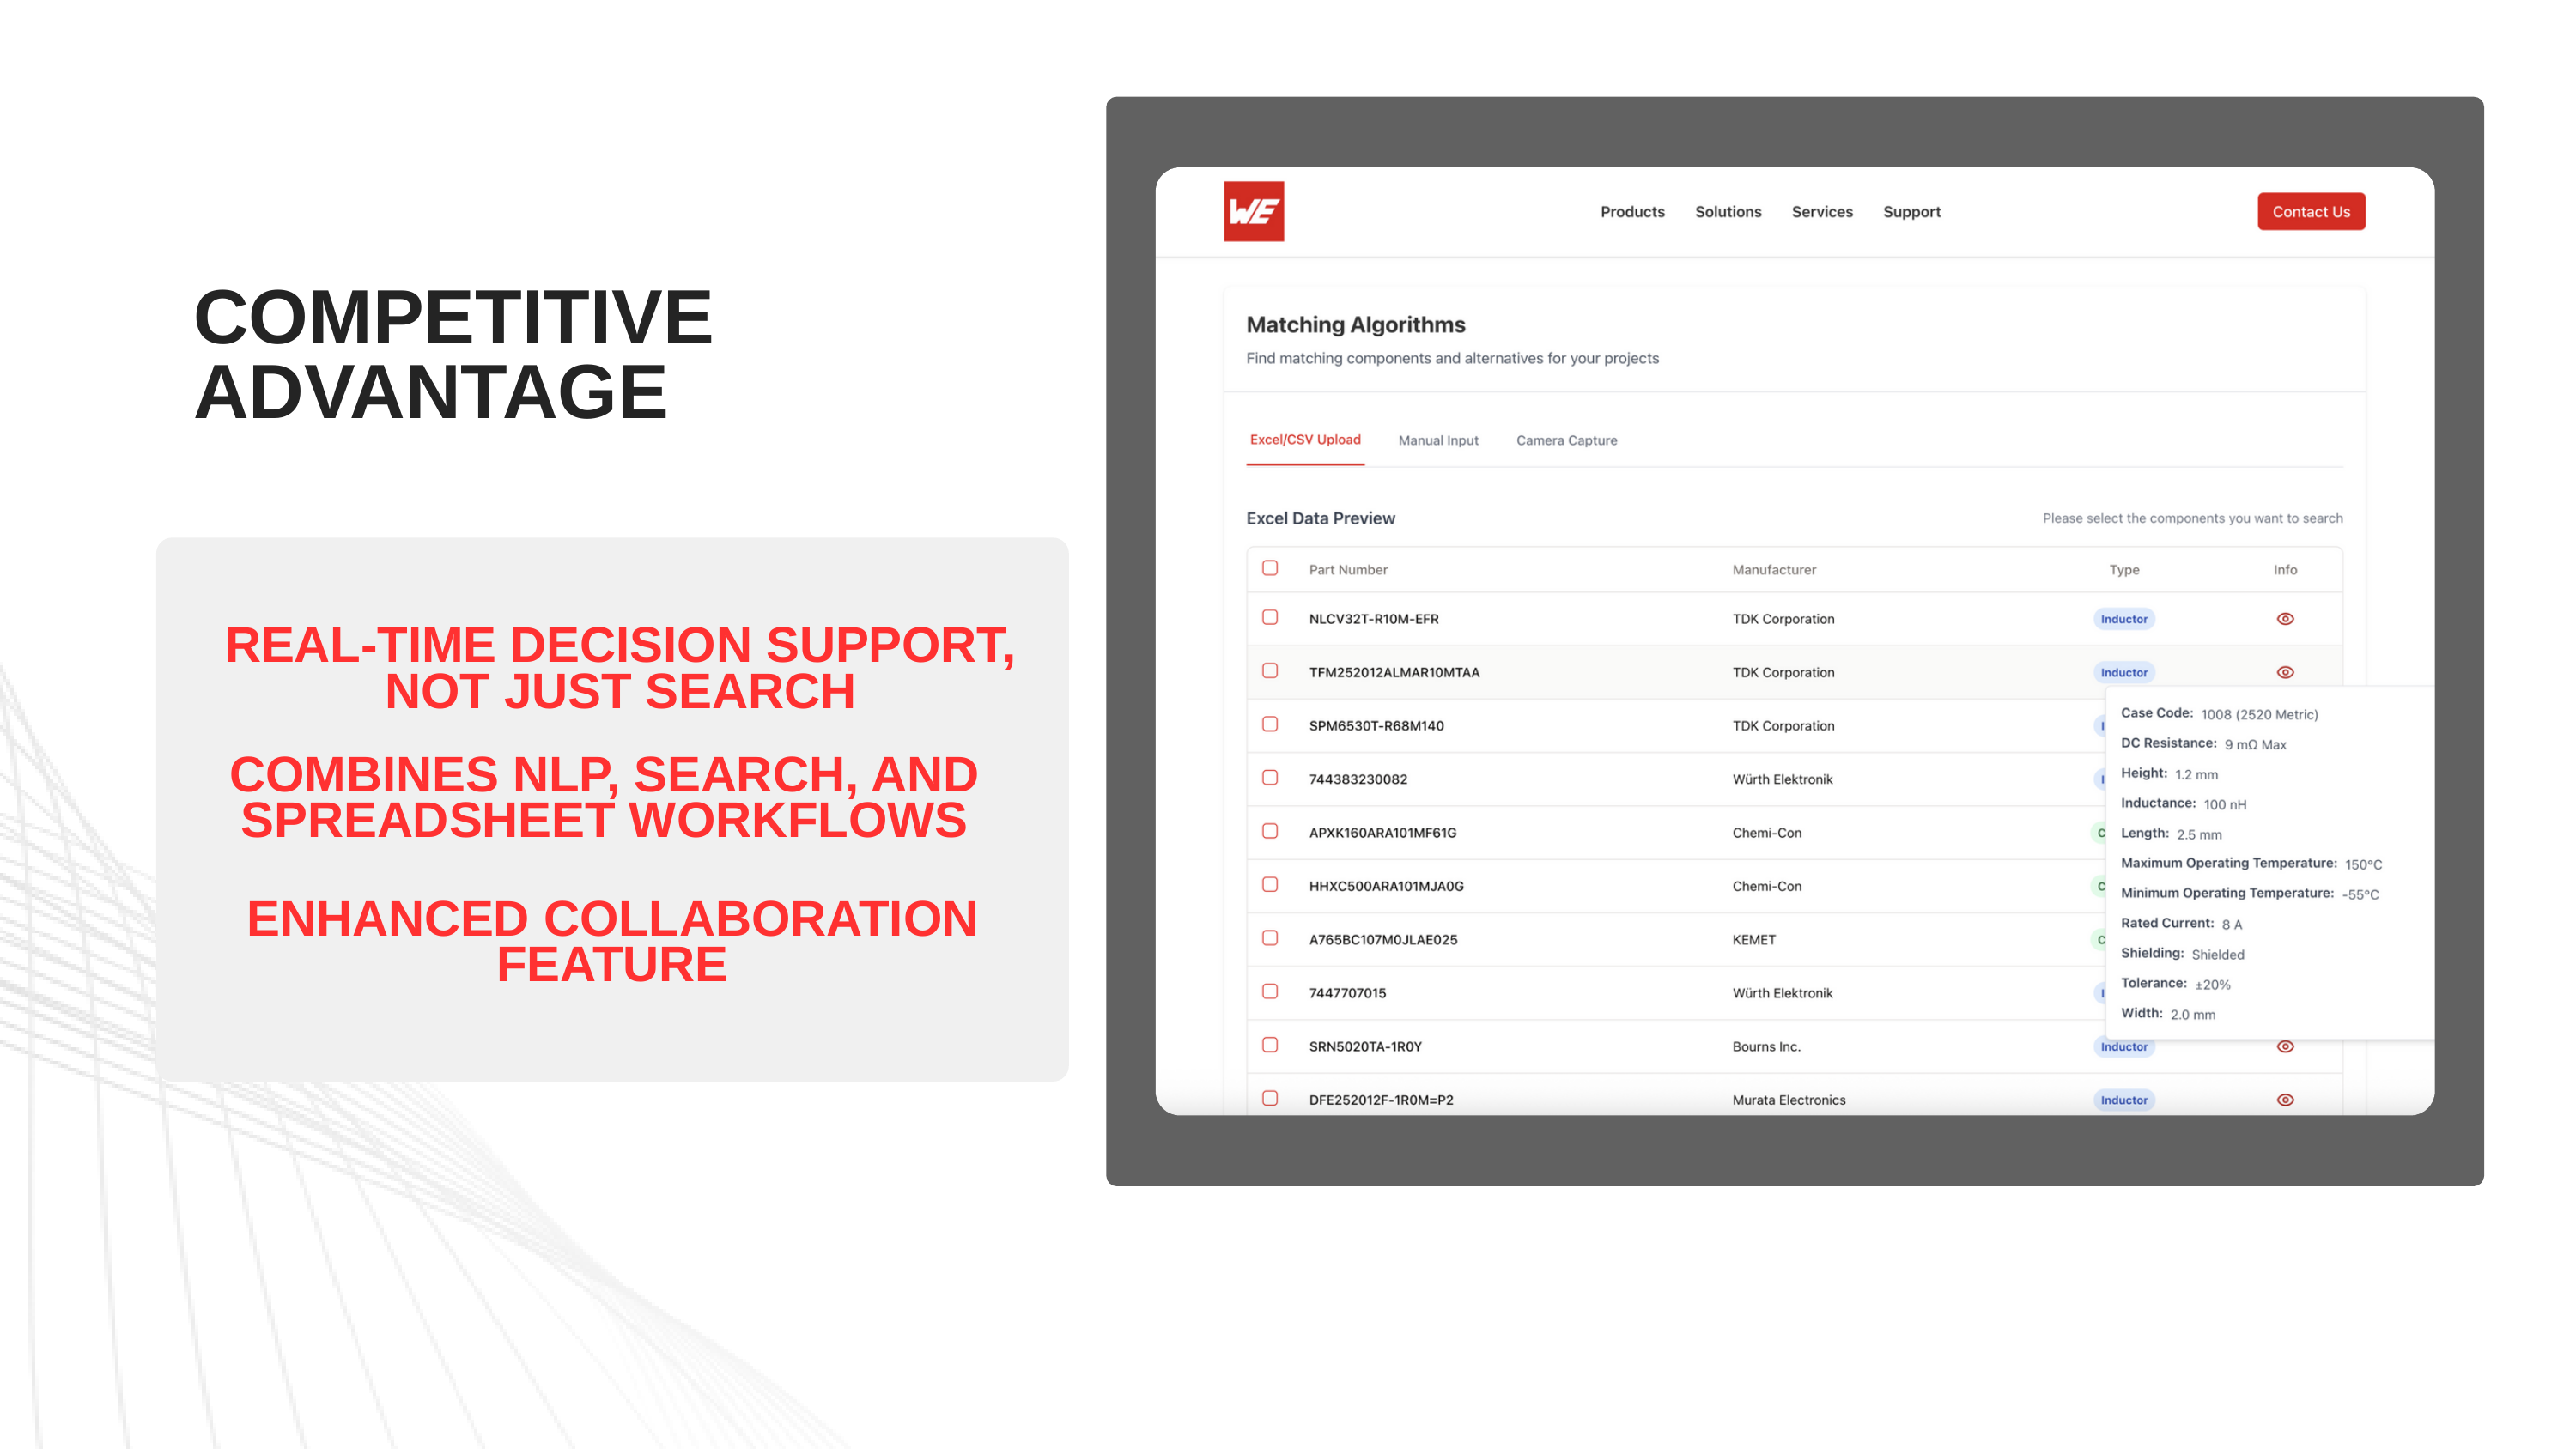

COMPETITIVE ADVANTAGE

REAL-TIME DECISION SUPPORT, NOT JUST SEARCH
COMBINES NLP, SEARCH, AND SPREADSHEET WORKFLOWS
ENHANCED COLLABORATION FEATURE